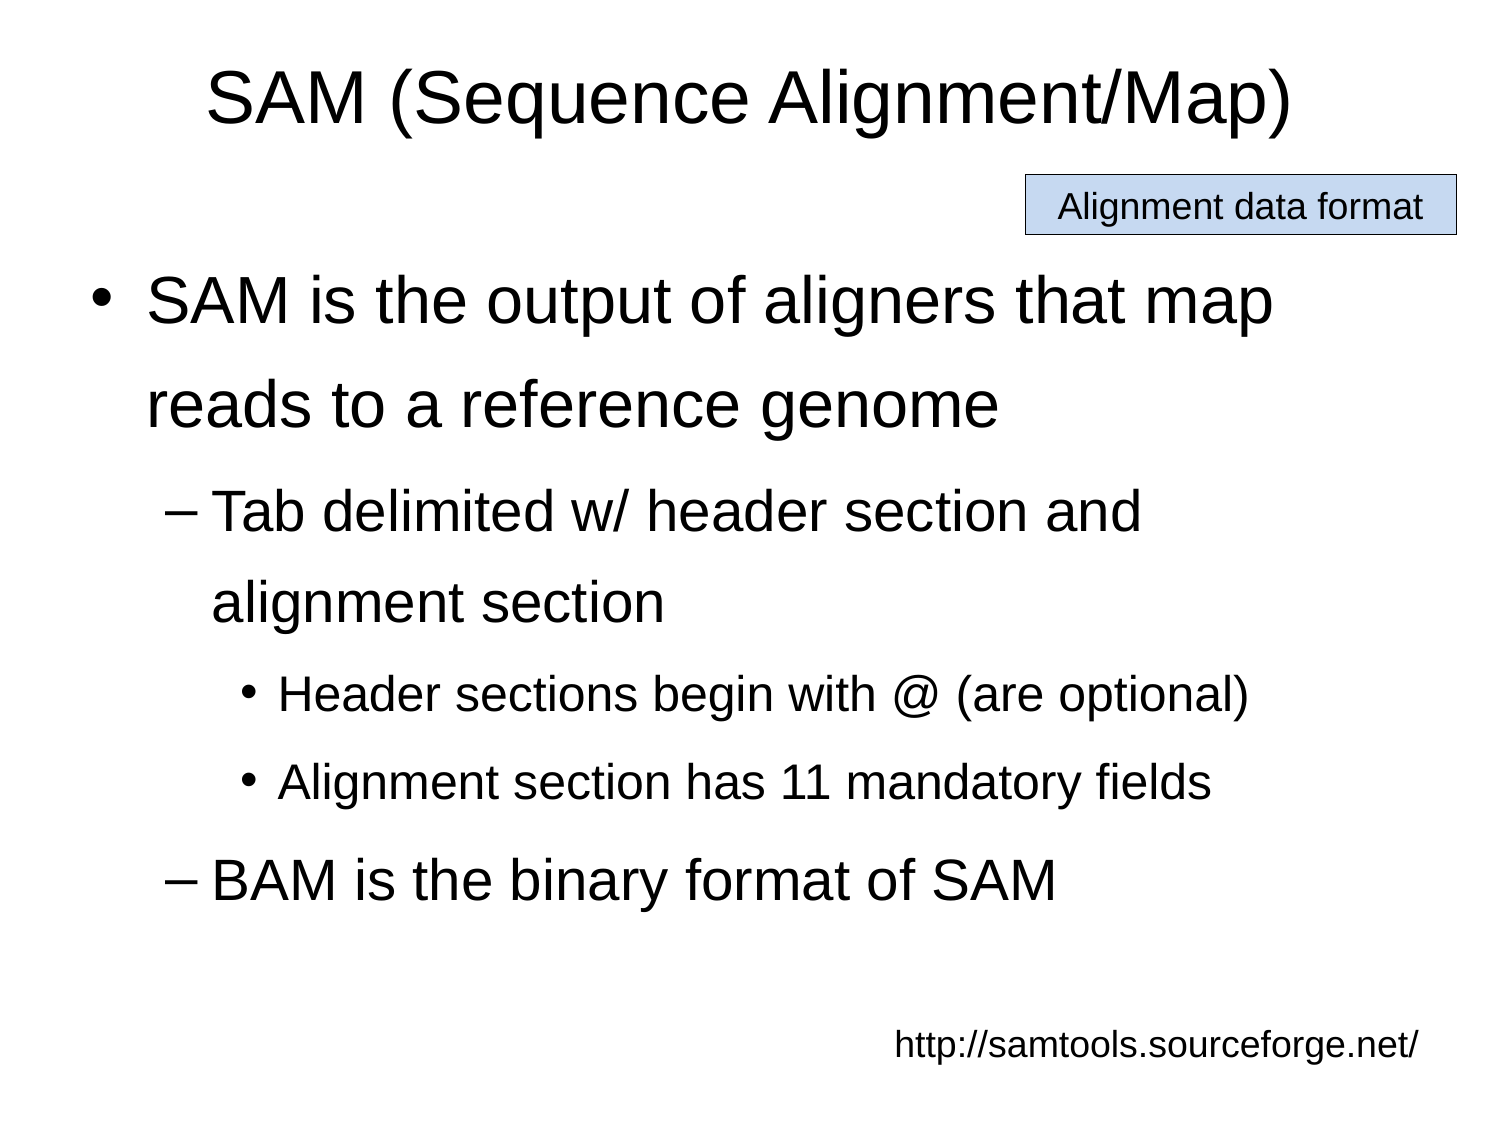

# SAM (Sequence Alignment/Map)
Alignment data format
SAM is the output of aligners that map reads to a reference genome
Tab delimited w/ header section and alignment section
Header sections begin with @ (are optional)
Alignment section has 11 mandatory fields
BAM is the binary format of SAM
http://samtools.sourceforge.net/